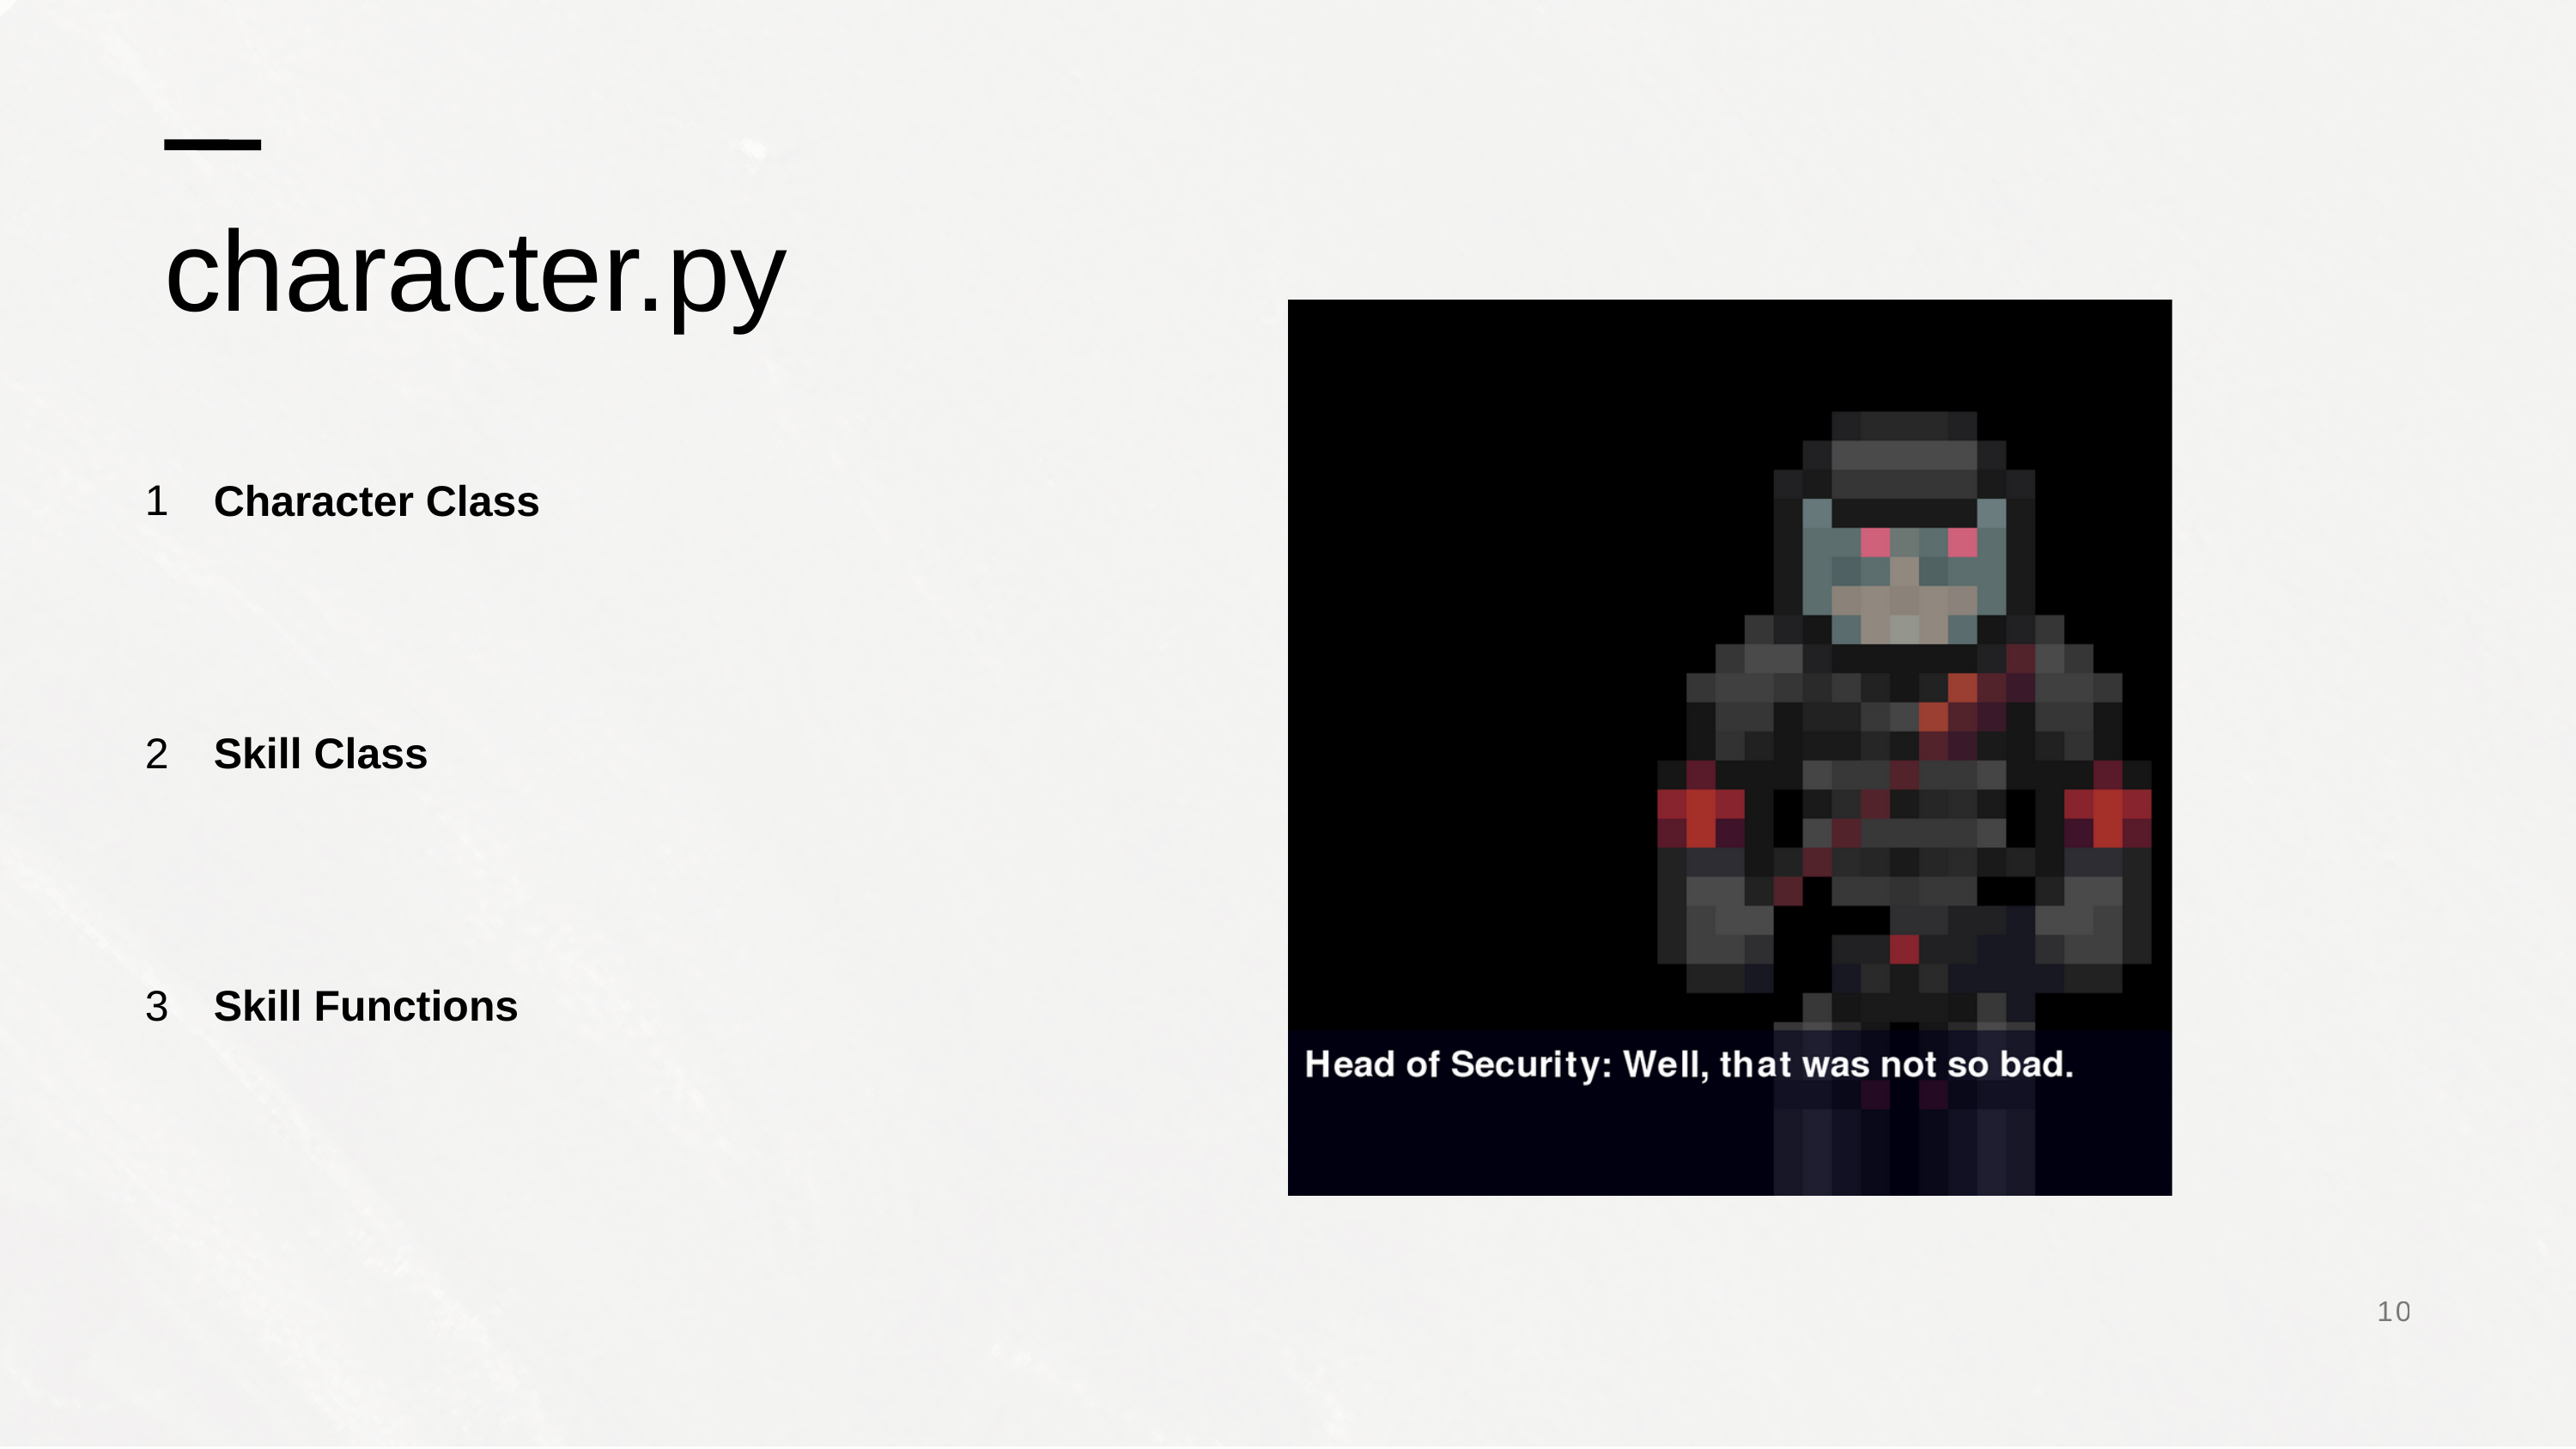

character.py

1
Character Class
2
Skill Class
3
Skill Functions
10